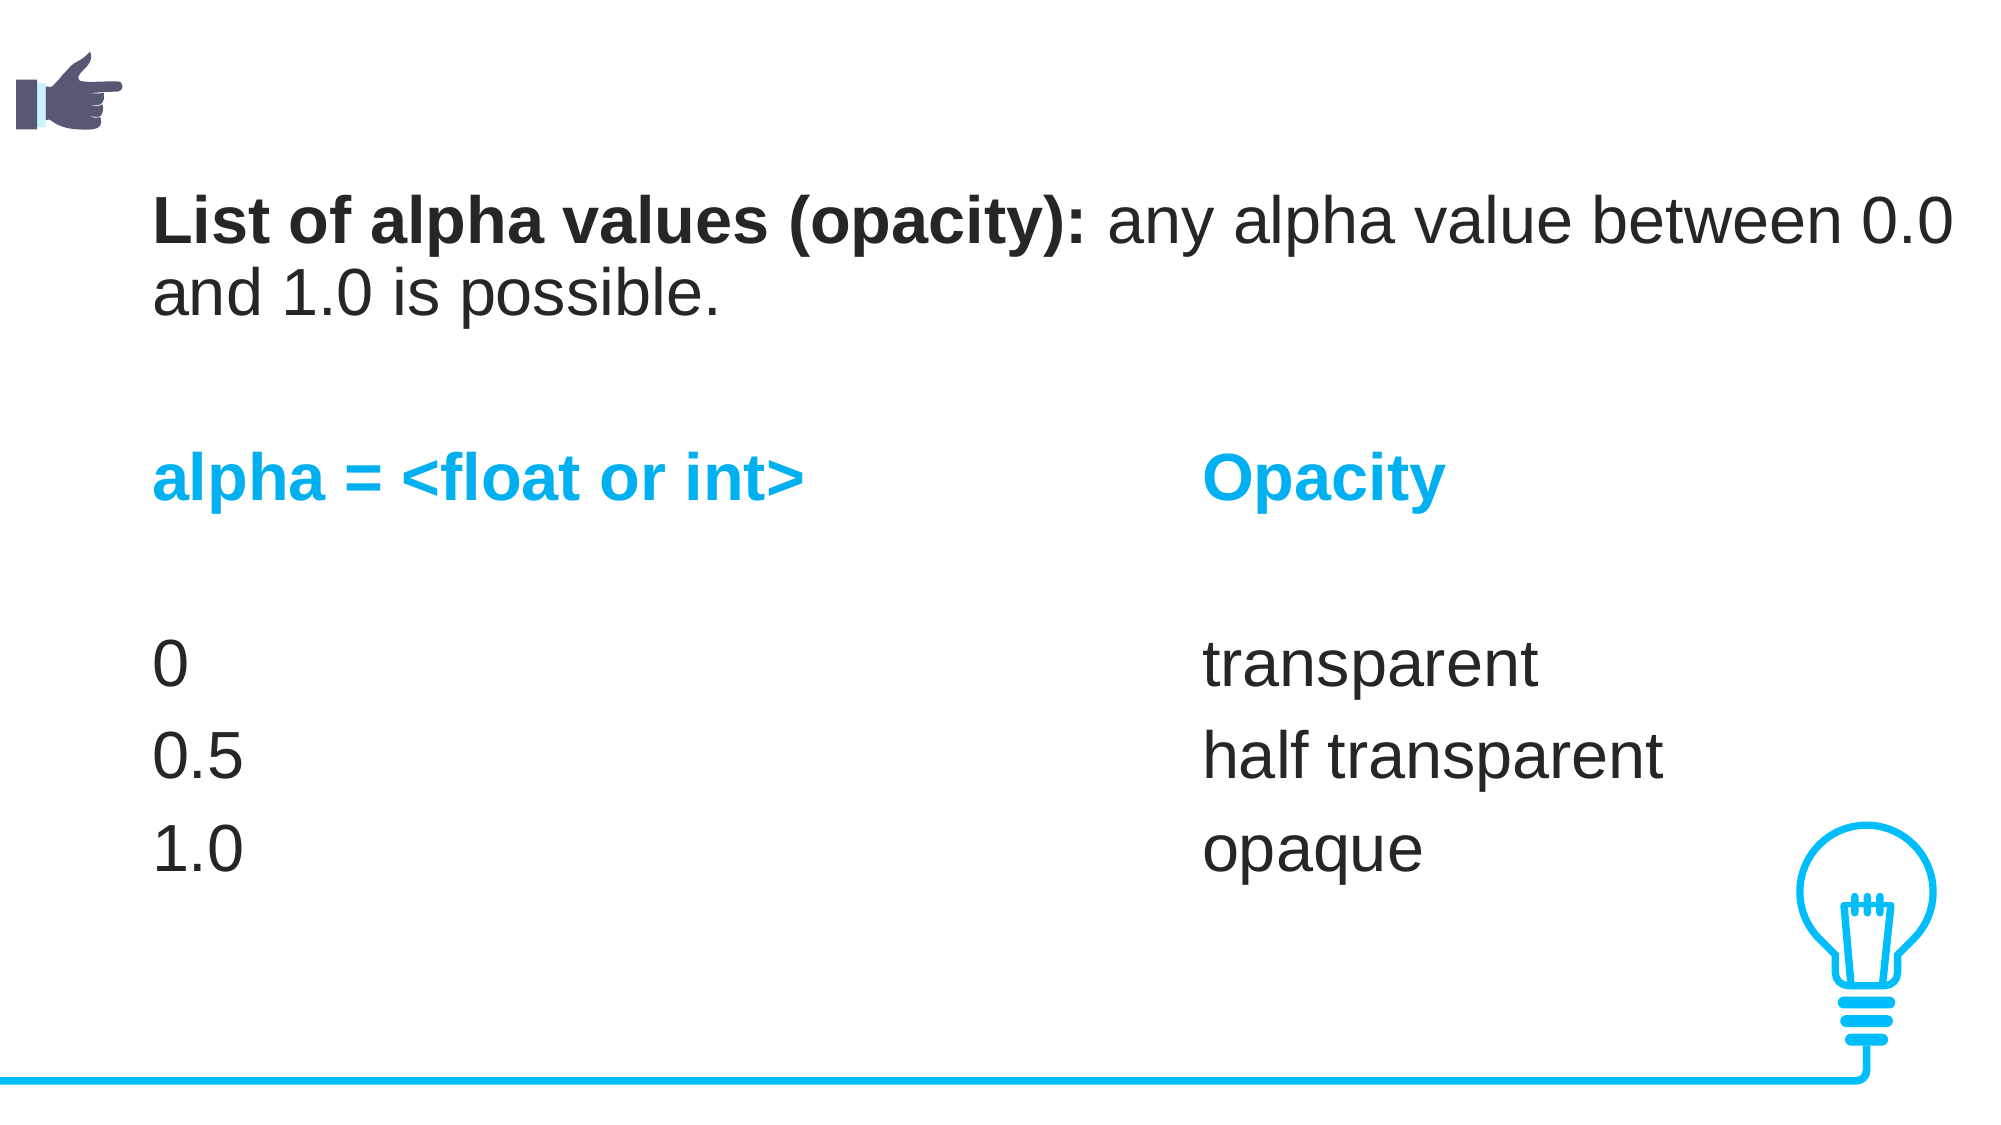

List of alpha values (opacity): any alpha value between 0.0 and 1.0 is possible.

alpha = <float or int>			Opacity

0							transparent
0.5							half transparent
1.0							opaque